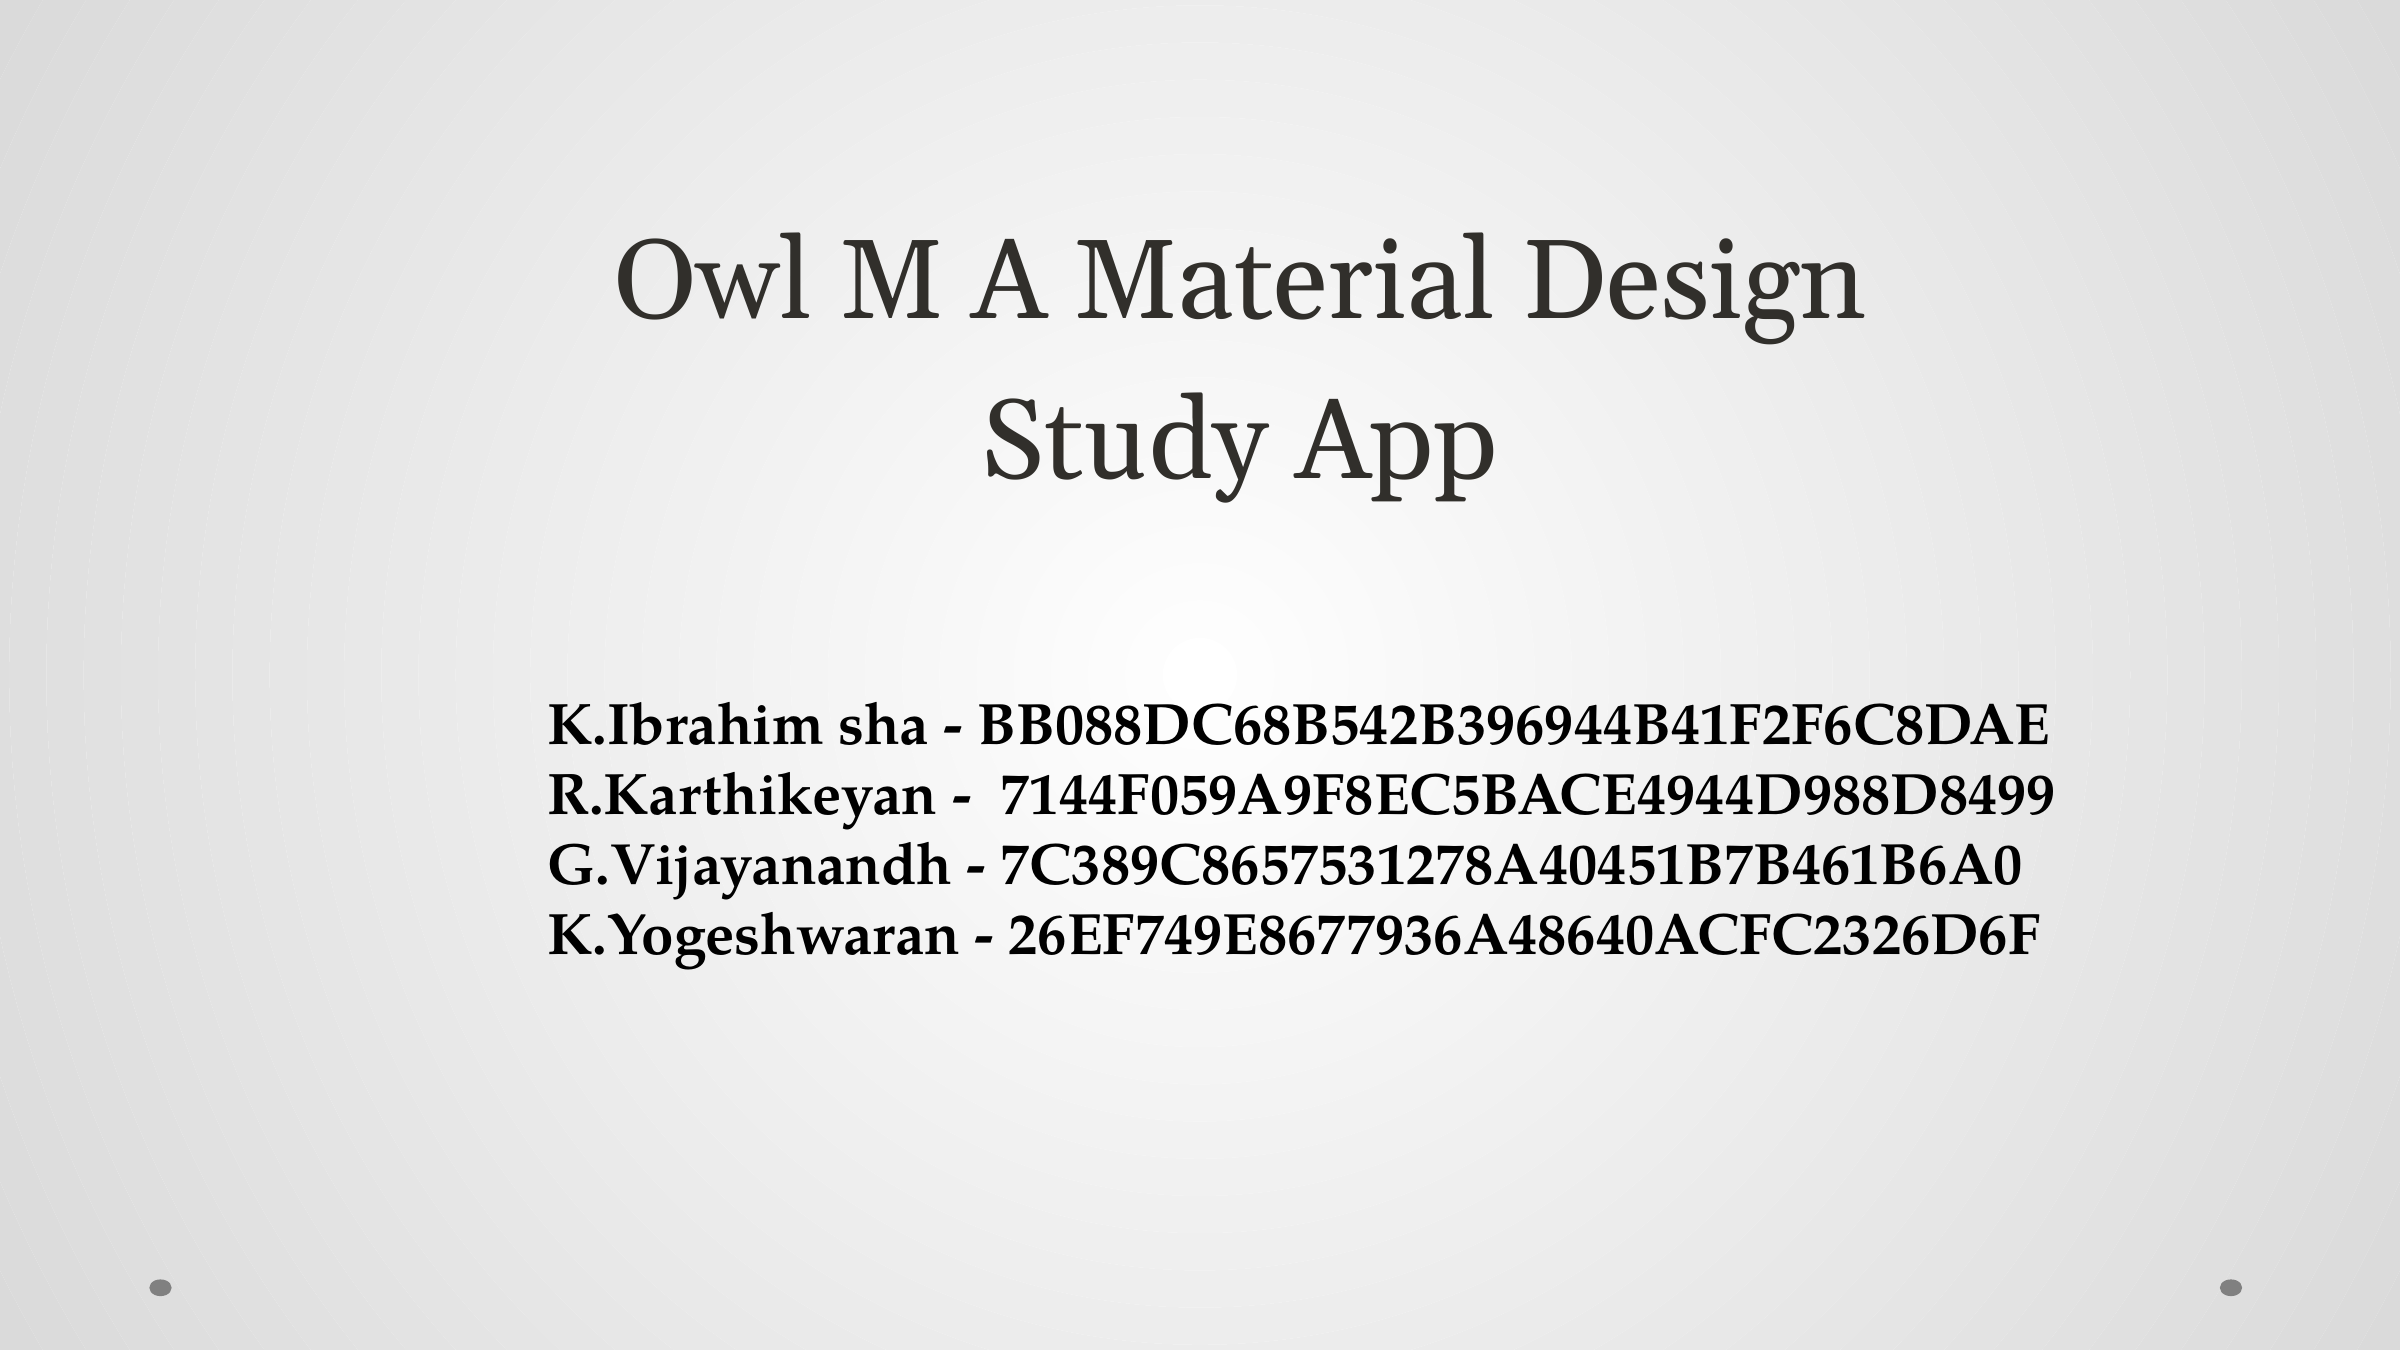

Owl M A Material Design Study App
K.Ibrahim sha - BB088DC68B542B396944B41F2F6C8DAE
R.Karthikeyan -  7144F059A9F8EC5BACE4944D988D8499
G.Vijayanandh - 7C389C8657531278A40451B7B461B6A0
K.Yogeshwaran - 26EF749E8677936A48640ACFC2326D6F